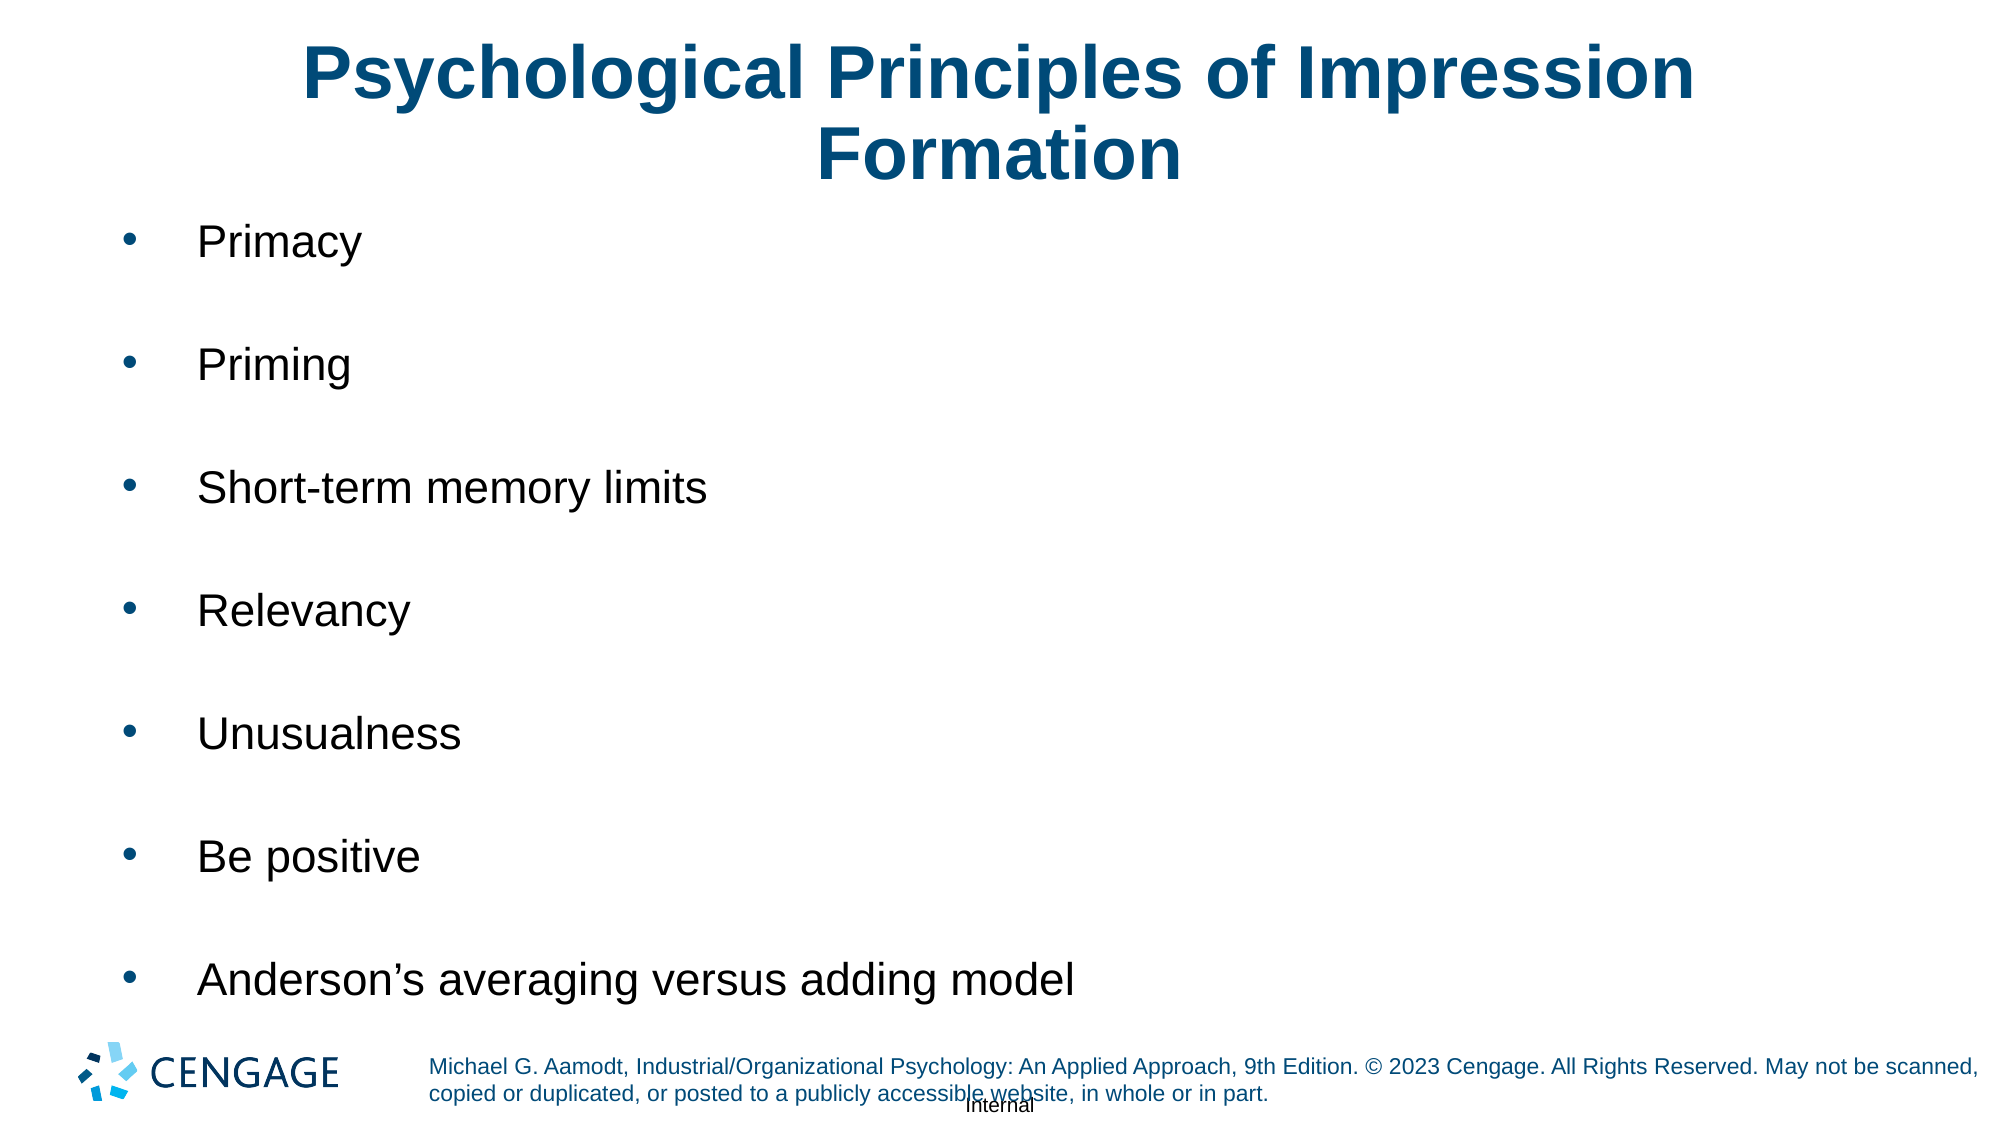

# Psychological Principles of Impression Formation
Primacy
Priming
Short-term memory limits
Relevancy
Unusualness
Be positive
Anderson’s averaging versus adding model